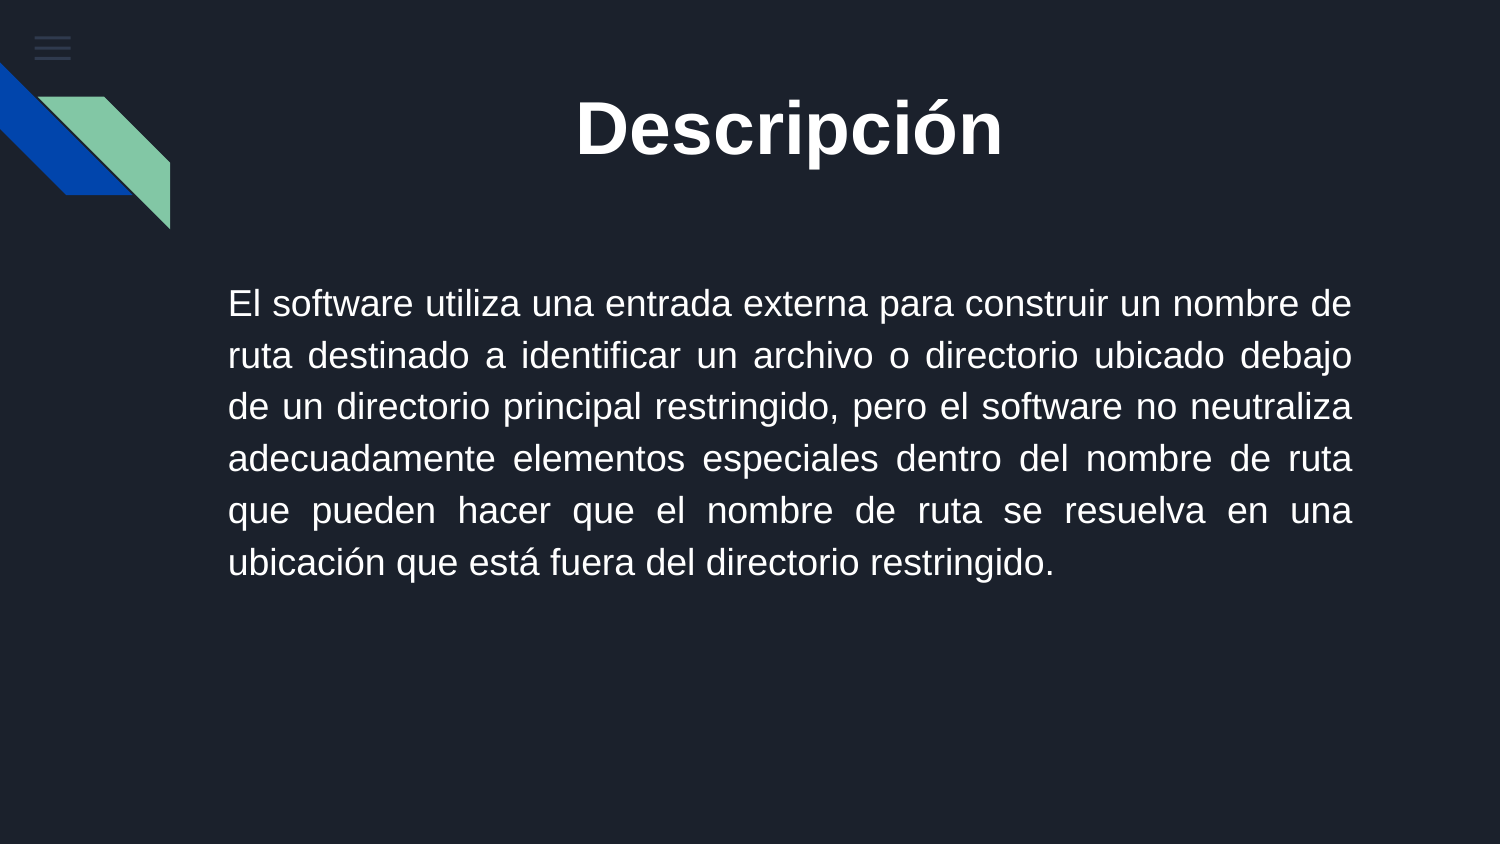

# Descripción
El software utiliza una entrada externa para construir un nombre de ruta destinado a identificar un archivo o directorio ubicado debajo de un directorio principal restringido, pero el software no neutraliza adecuadamente elementos especiales dentro del nombre de ruta que pueden hacer que el nombre de ruta se resuelva en una ubicación que está fuera del directorio restringido.